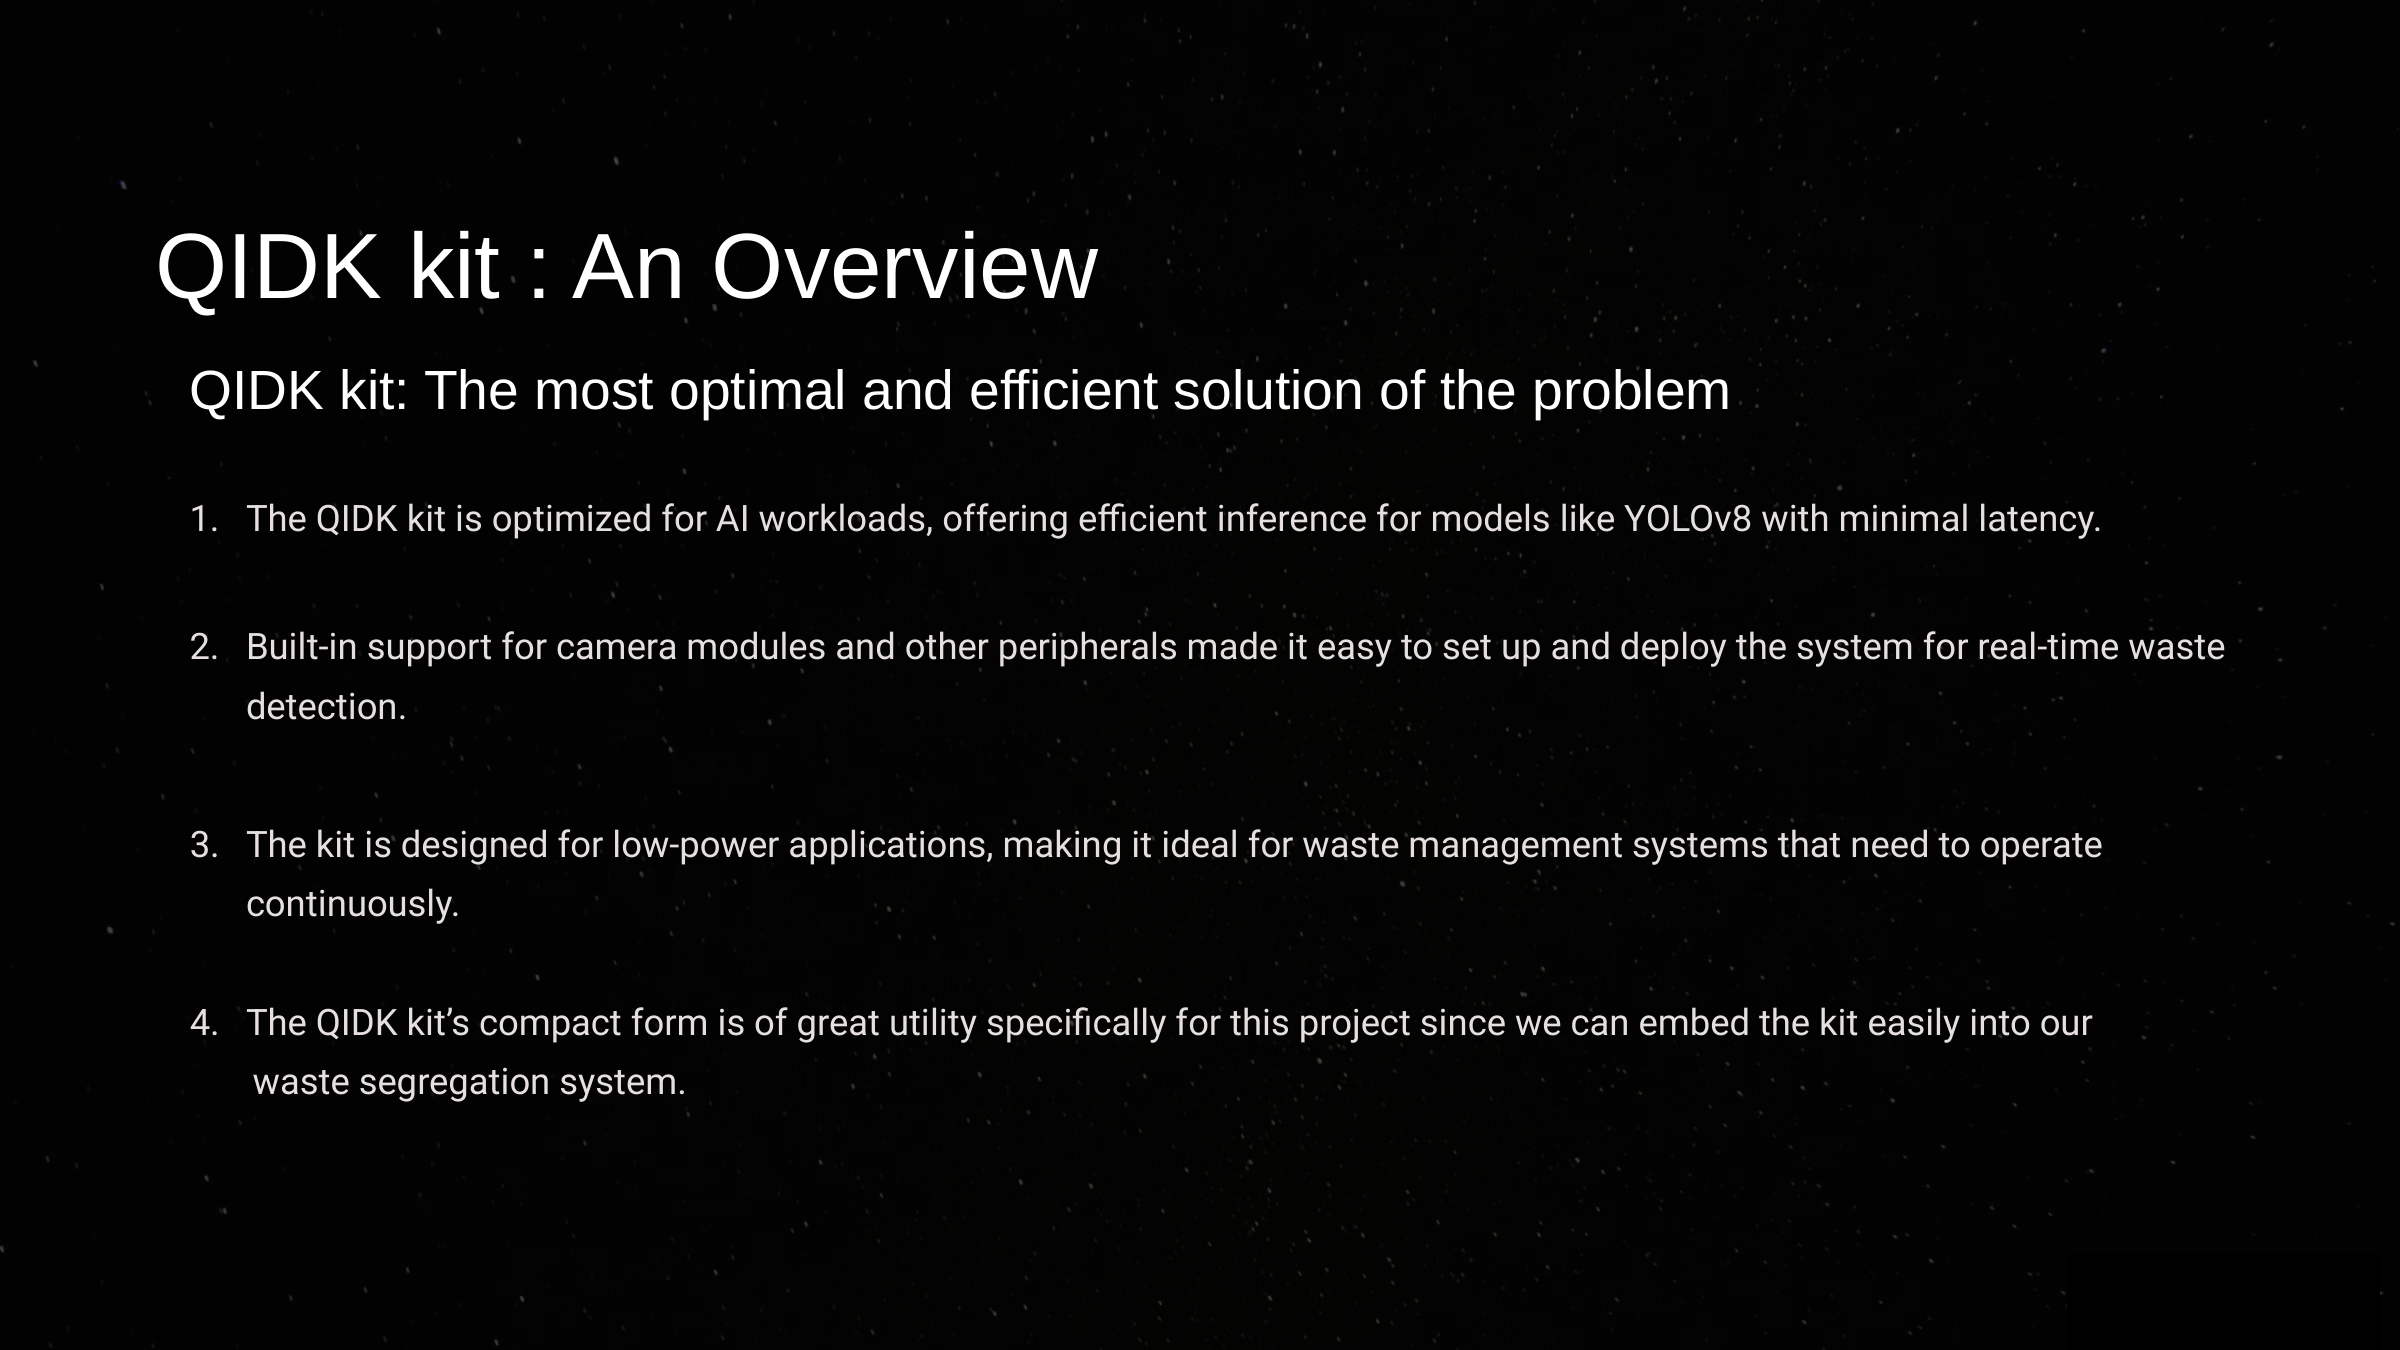

QIDK kit : An Overview
QIDK kit: The most optimal and efficient solution of the problem
The QIDK kit is optimized for AI workloads, offering efficient inference for models like YOLOv8 with minimal latency.
Built-in support for camera modules and other peripherals made it easy to set up and deploy the system for real-time waste detection.
The kit is designed for low-power applications, making it ideal for waste management systems that need to operate continuously.

The QIDK kit’s compact form is of great utility specifically for this project since we can embed the kit easily into our
       waste segregation system.